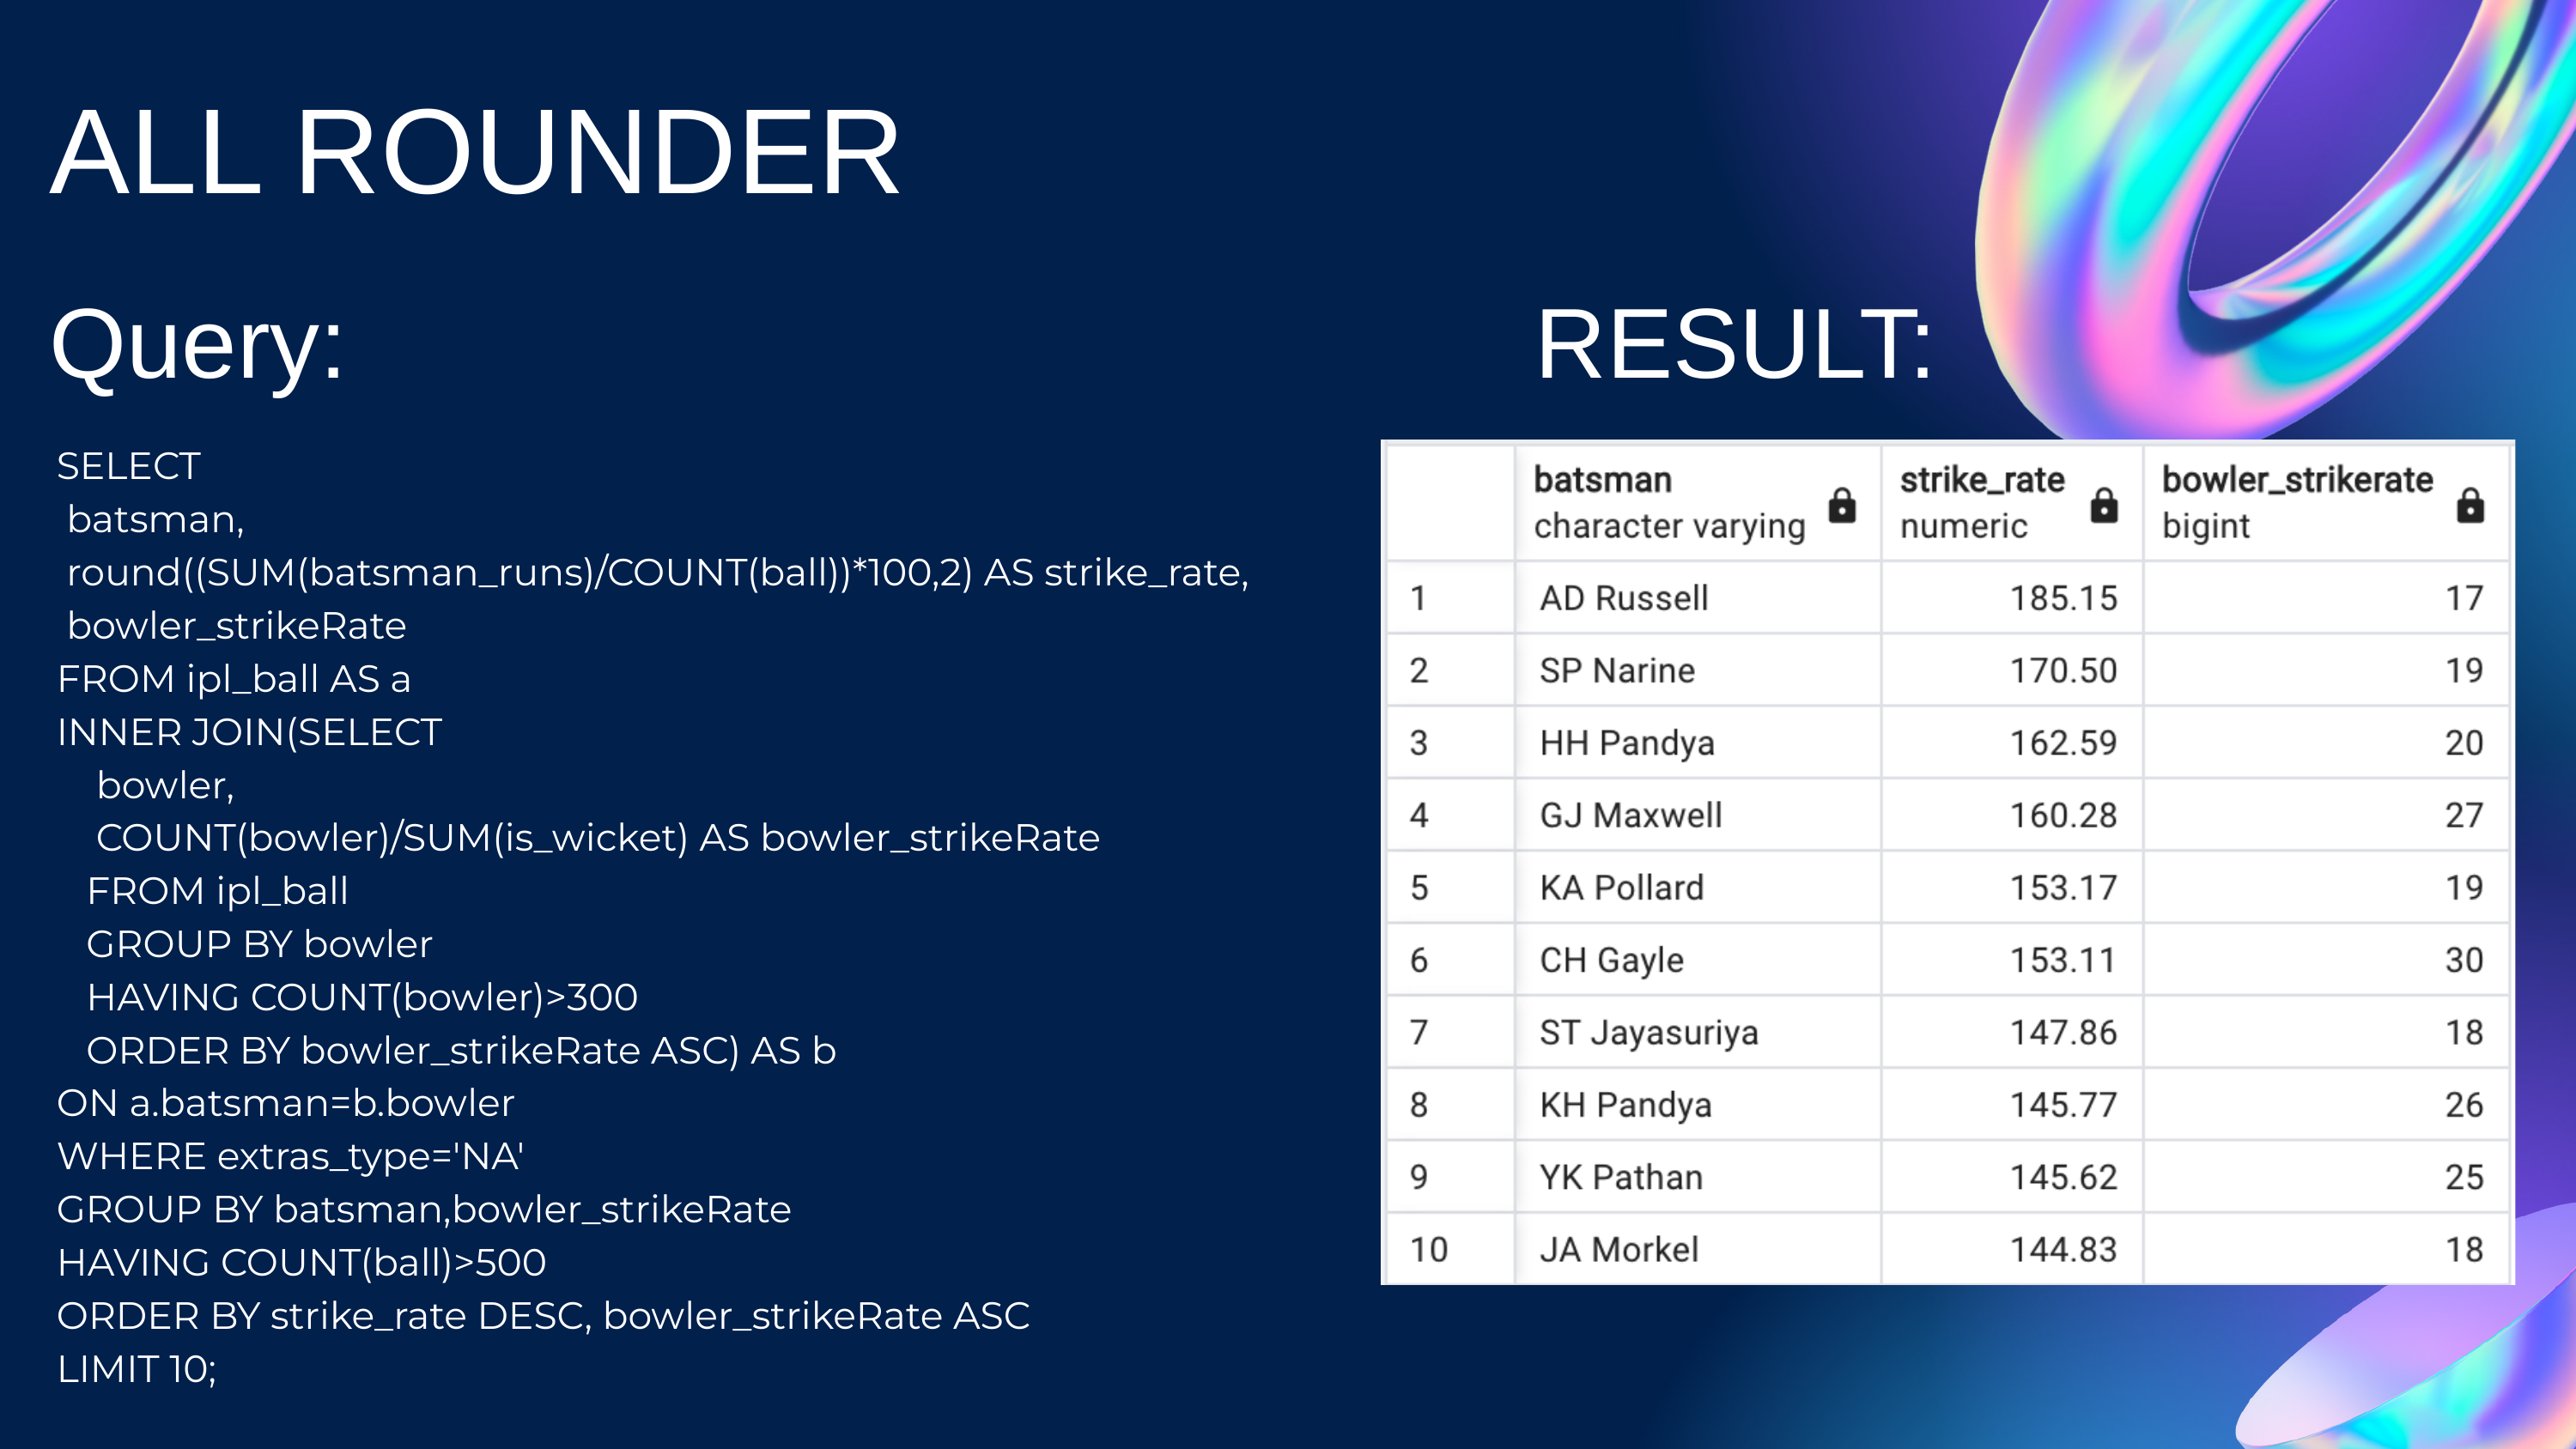

ALL ROUNDER
Query:
RESULT:
SELECT
 batsman,
 round((SUM(batsman_runs)/COUNT(ball))*100,2) AS strike_rate,
 bowler_strikeRate
FROM ipl_ball AS a
INNER JOIN(SELECT
    bowler,
    COUNT(bowler)/SUM(is_wicket) AS bowler_strikeRate
   FROM ipl_ball
   GROUP BY bowler
   HAVING COUNT(bowler)>300
   ORDER BY bowler_strikeRate ASC) AS b
ON a.batsman=b.bowler
WHERE extras_type='NA'
GROUP BY batsman,bowler_strikeRate
HAVING COUNT(ball)>500
ORDER BY strike_rate DESC, bowler_strikeRate ASC
LIMIT 10;